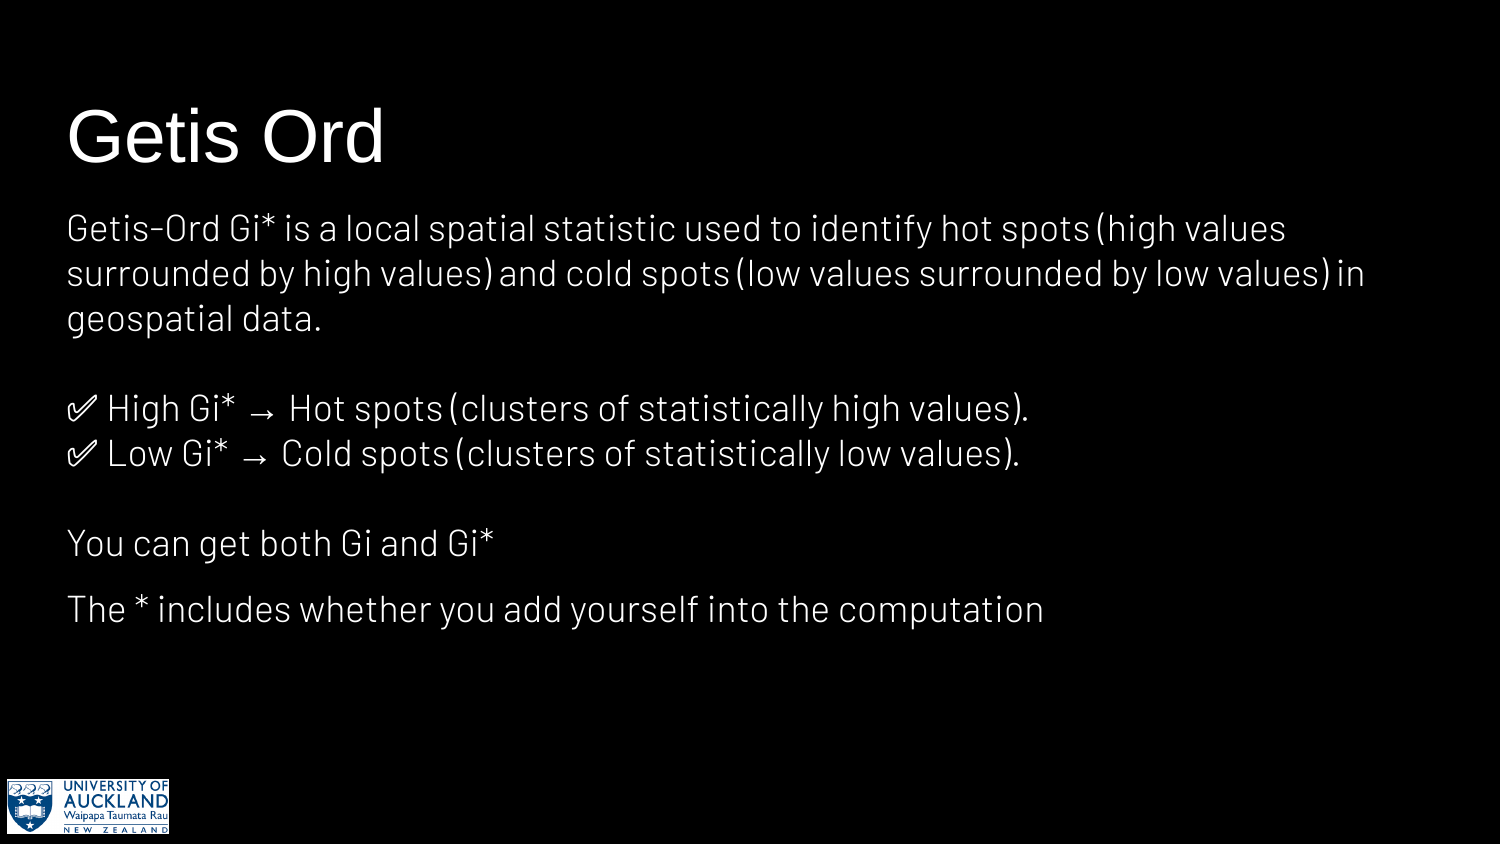

# Getis Ord
Getis-Ord Gi* is a local spatial statistic used to identify hot spots (high values surrounded by high values) and cold spots (low values surrounded by low values) in geospatial data.

✅ High Gi* → Hot spots (clusters of statistically high values).
✅ Low Gi* → Cold spots (clusters of statistically low values).

You can get both Gi and Gi*
The * includes whether you add yourself into the computation